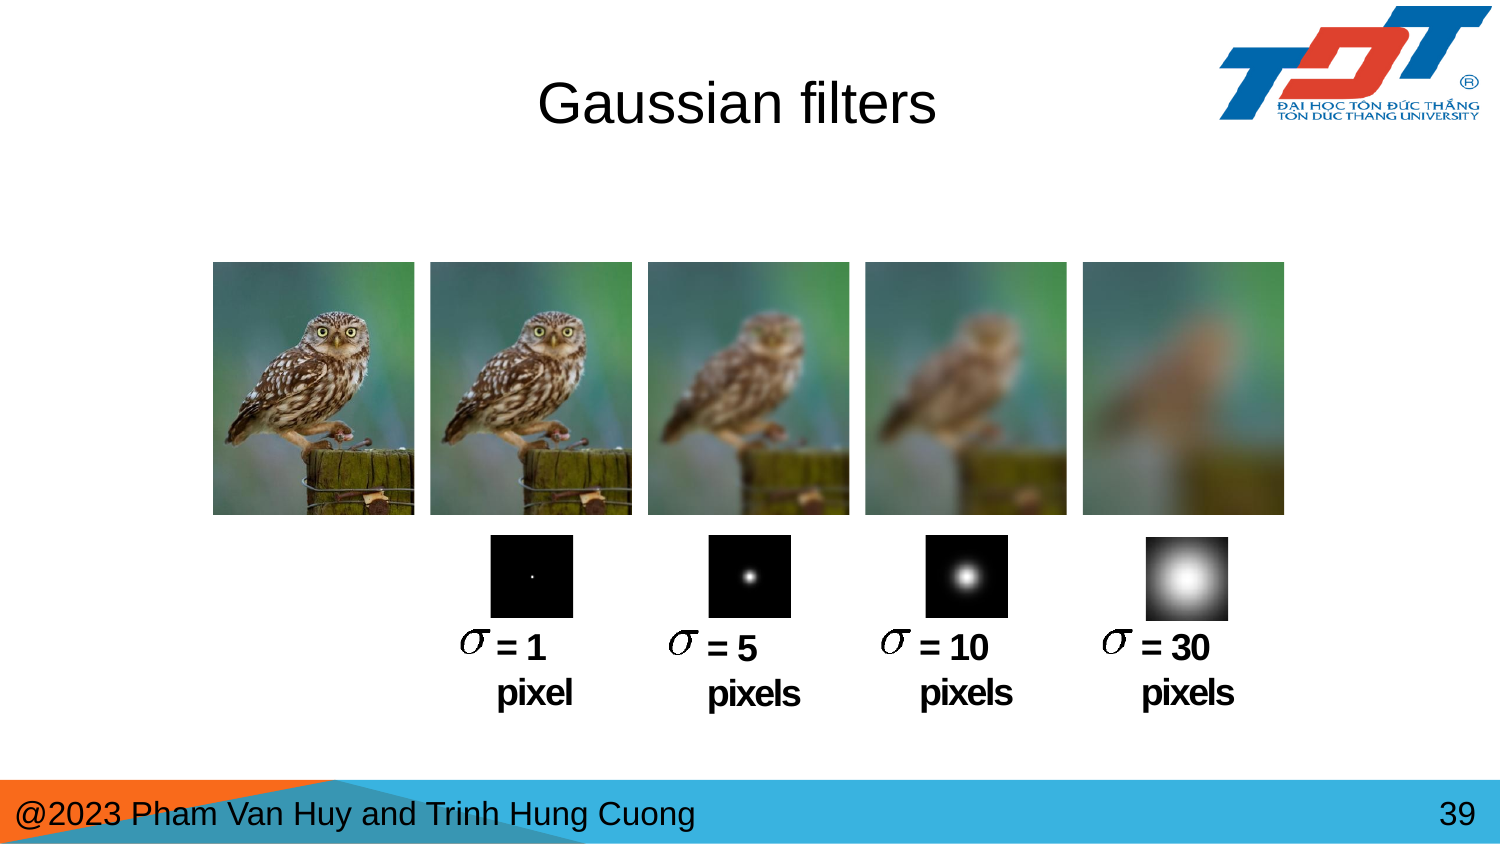

# Gaussian filters

= 1 pixel
= 10 pixels
= 30 pixels
= 5 pixels